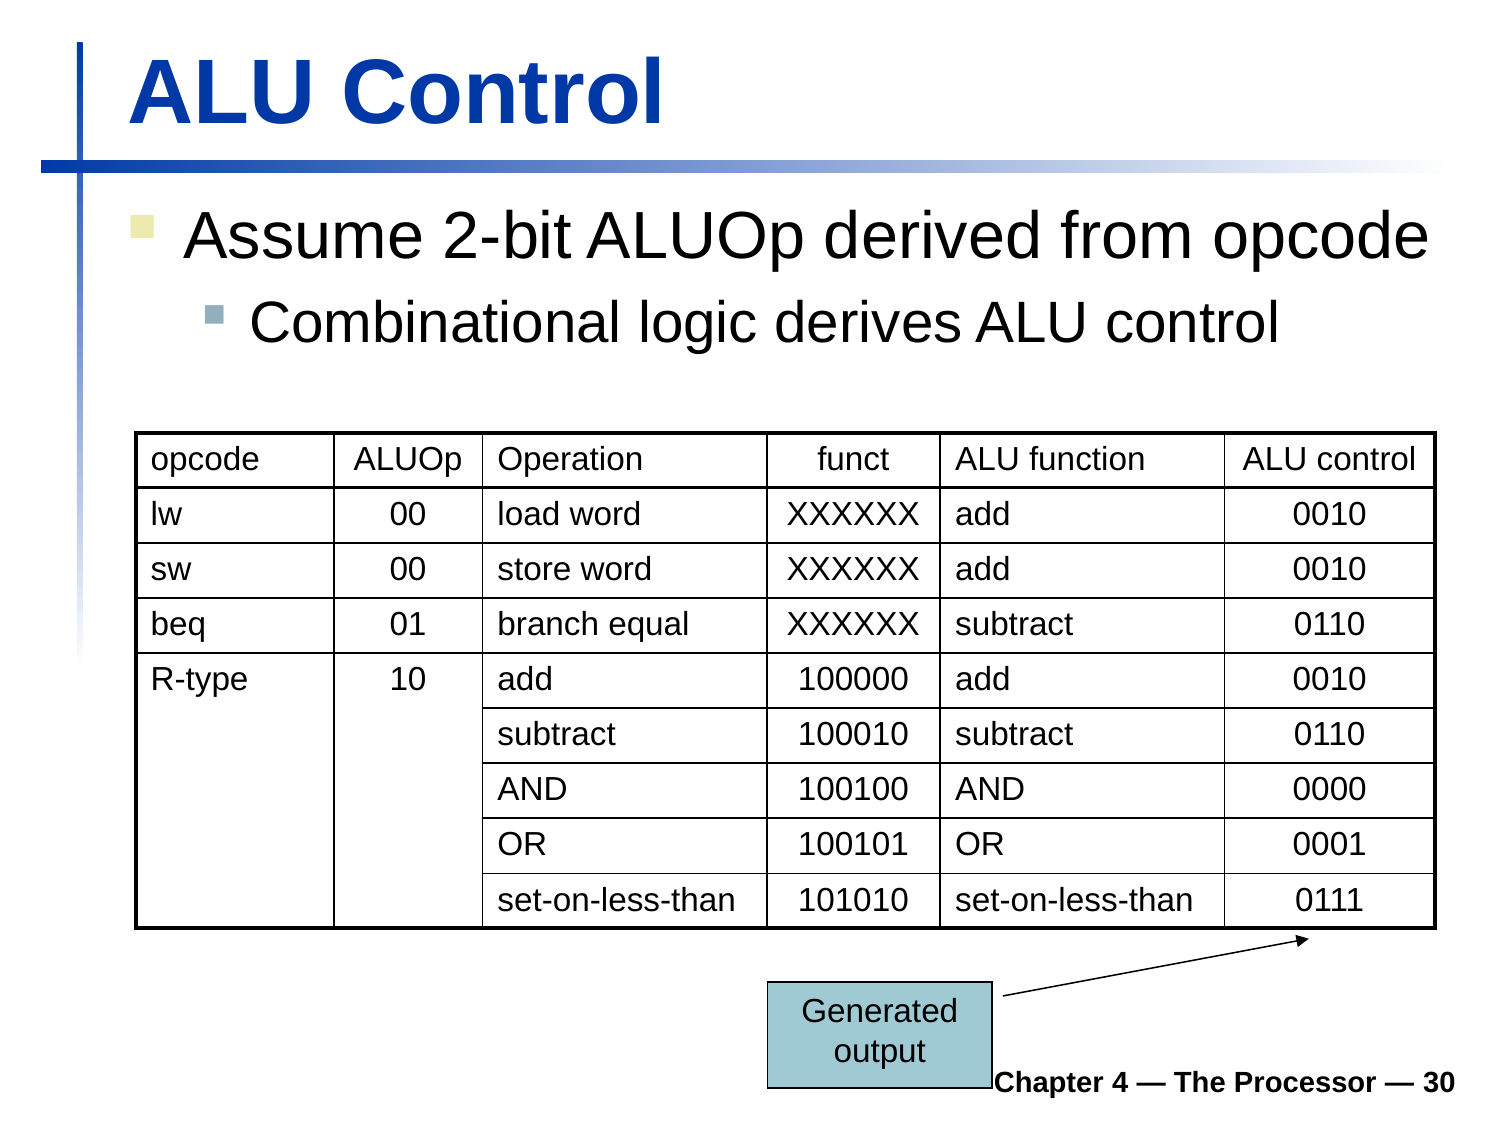

# ALU Control
Assume 2-bit ALUOp derived from opcode
Combinational logic derives ALU control
| opcode | ALUOp | Operation | funct | ALU function | ALU control |
| --- | --- | --- | --- | --- | --- |
| lw | 00 | load word | XXXXXX | add | 0010 |
| sw | 00 | store word | XXXXXX | add | 0010 |
| beq | 01 | branch equal | XXXXXX | subtract | 0110 |
| R-type | 10 | add | 100000 | add | 0010 |
|  |  | subtract | 100010 | subtract | 0110 |
|  |  | AND | 100100 | AND | 0000 |
|  |  | OR | 100101 | OR | 0001 |
|  |  | set-on-less-than | 101010 | set-on-less-than | 0111 |
Generated output
Chapter 4 — The Processor — 30